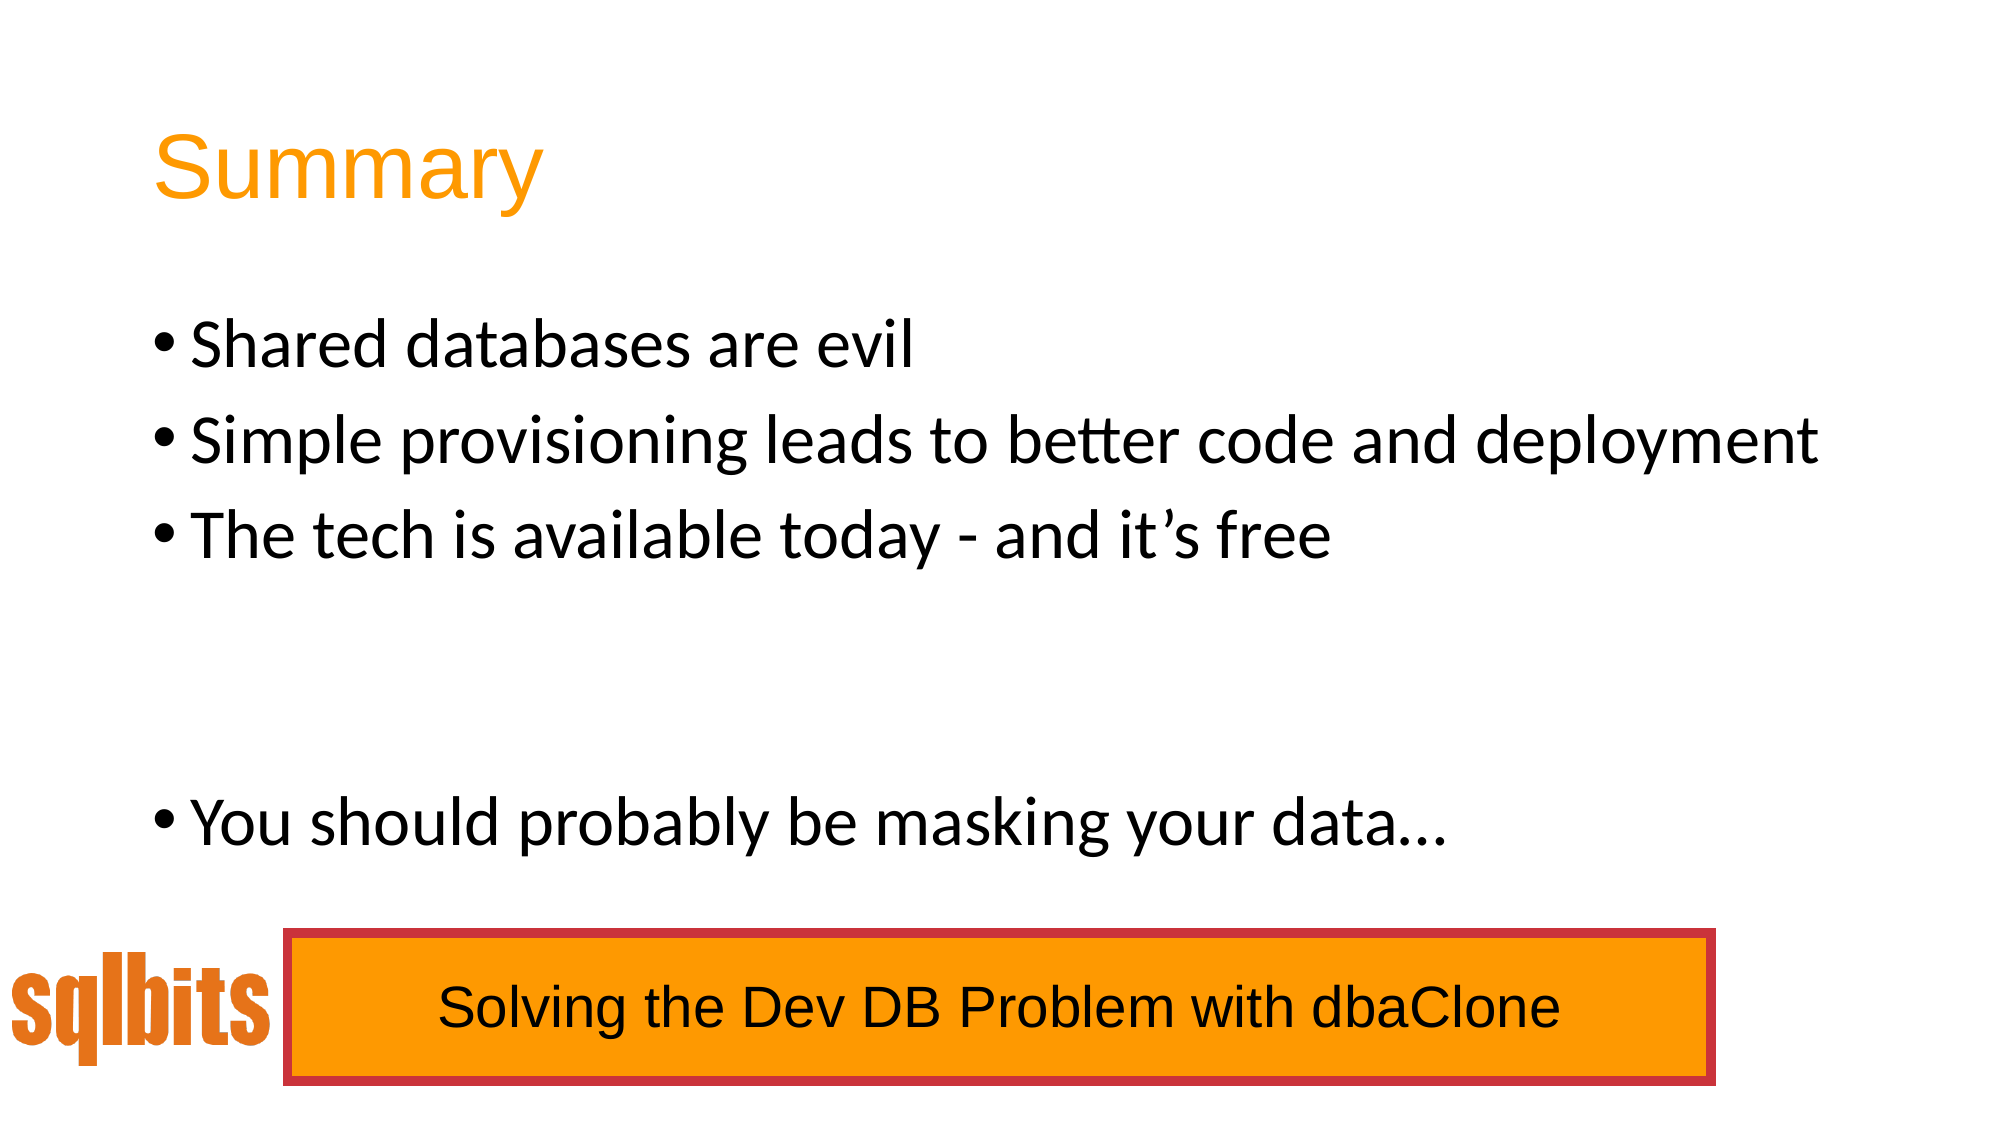

# Summary
Shared databases are evil
Simple provisioning leads to better code and deployment
The tech is available today - and it’s free

You should probably be masking your data…